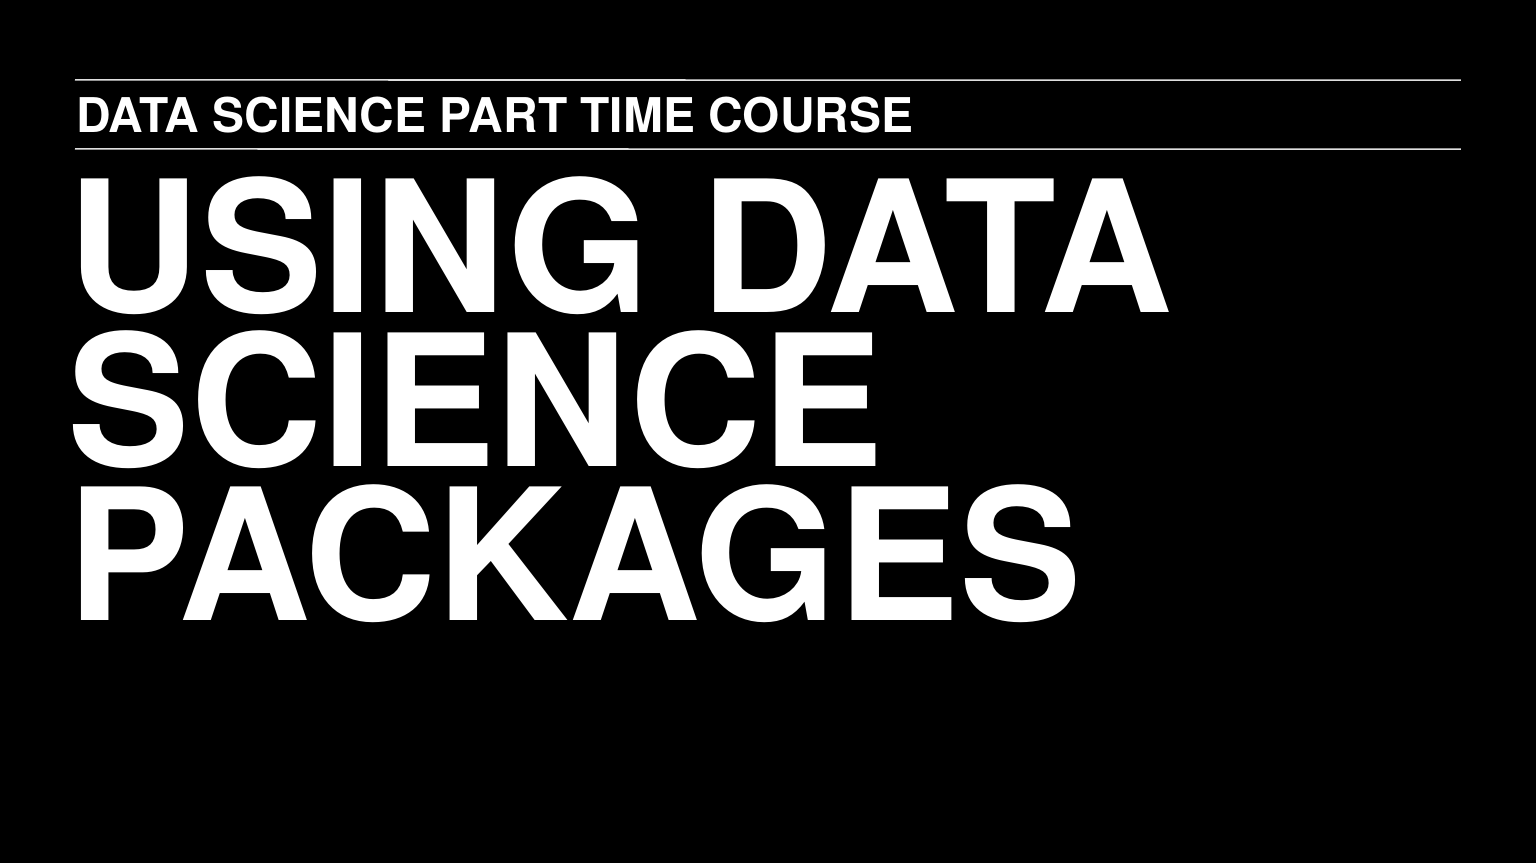

DATA SCIENCE PART TIME COURSE

USING DATA SCIENCE PACKAGES